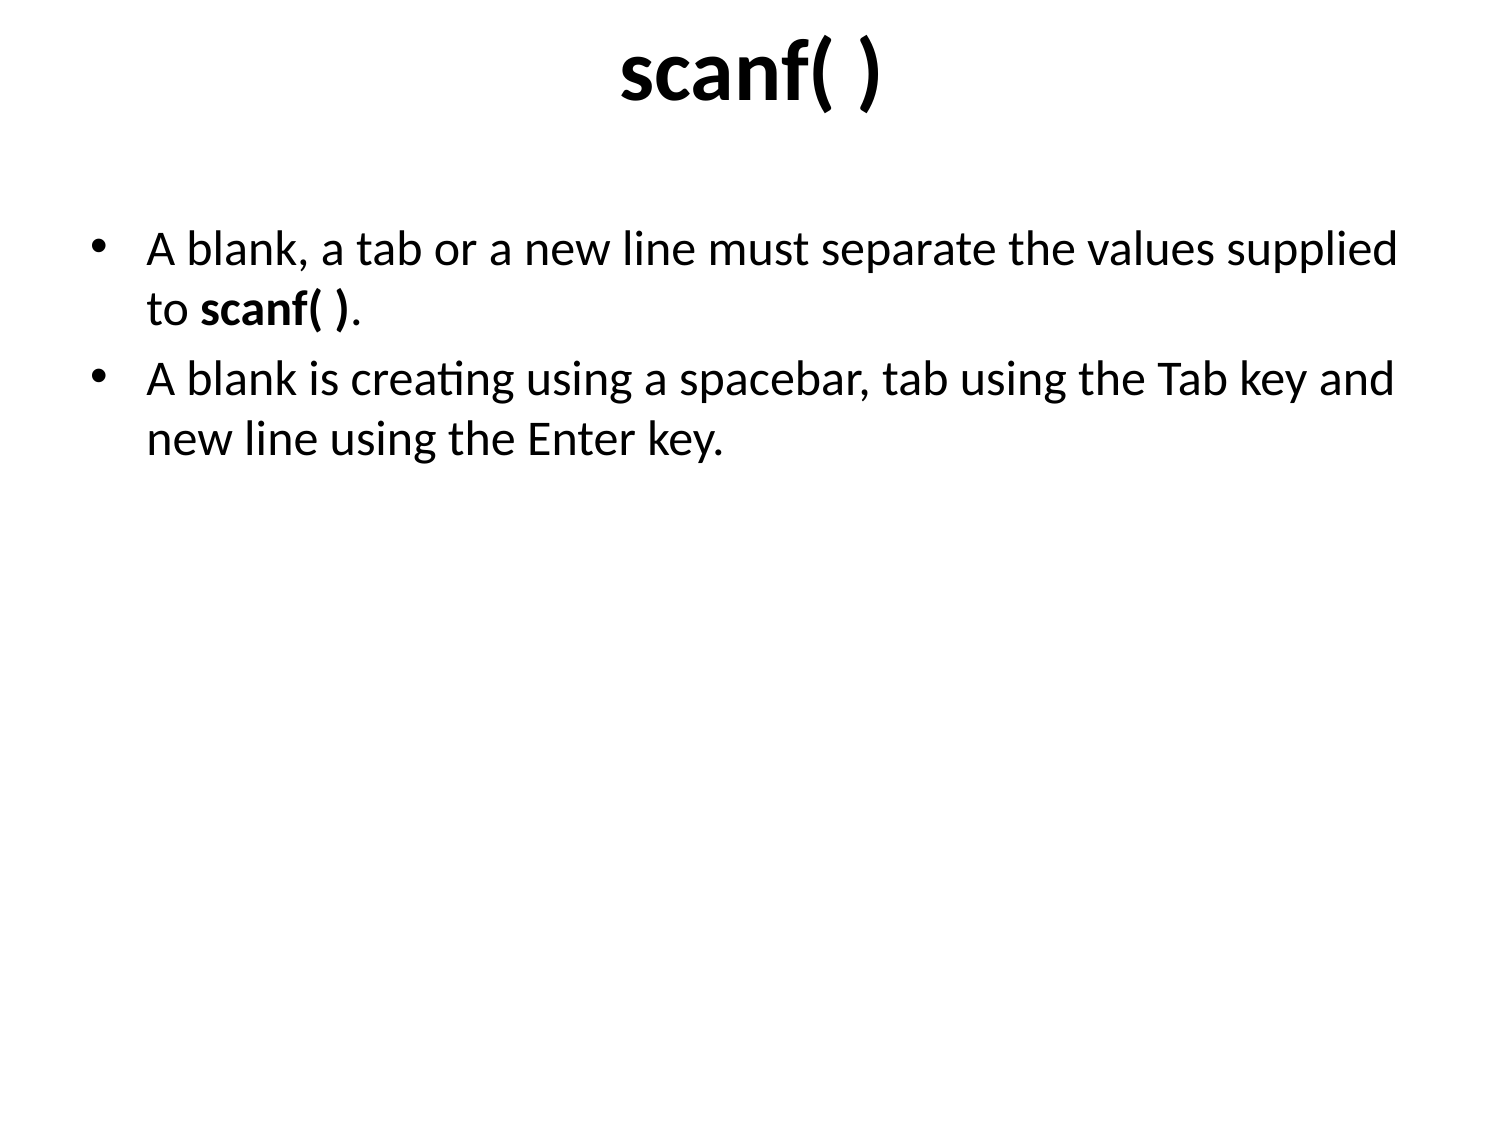

# scanf( )
A blank, a tab or a new line must separate the values supplied to scanf( ).
A blank is creating using a spacebar, tab using the Tab key and new line using the Enter key.